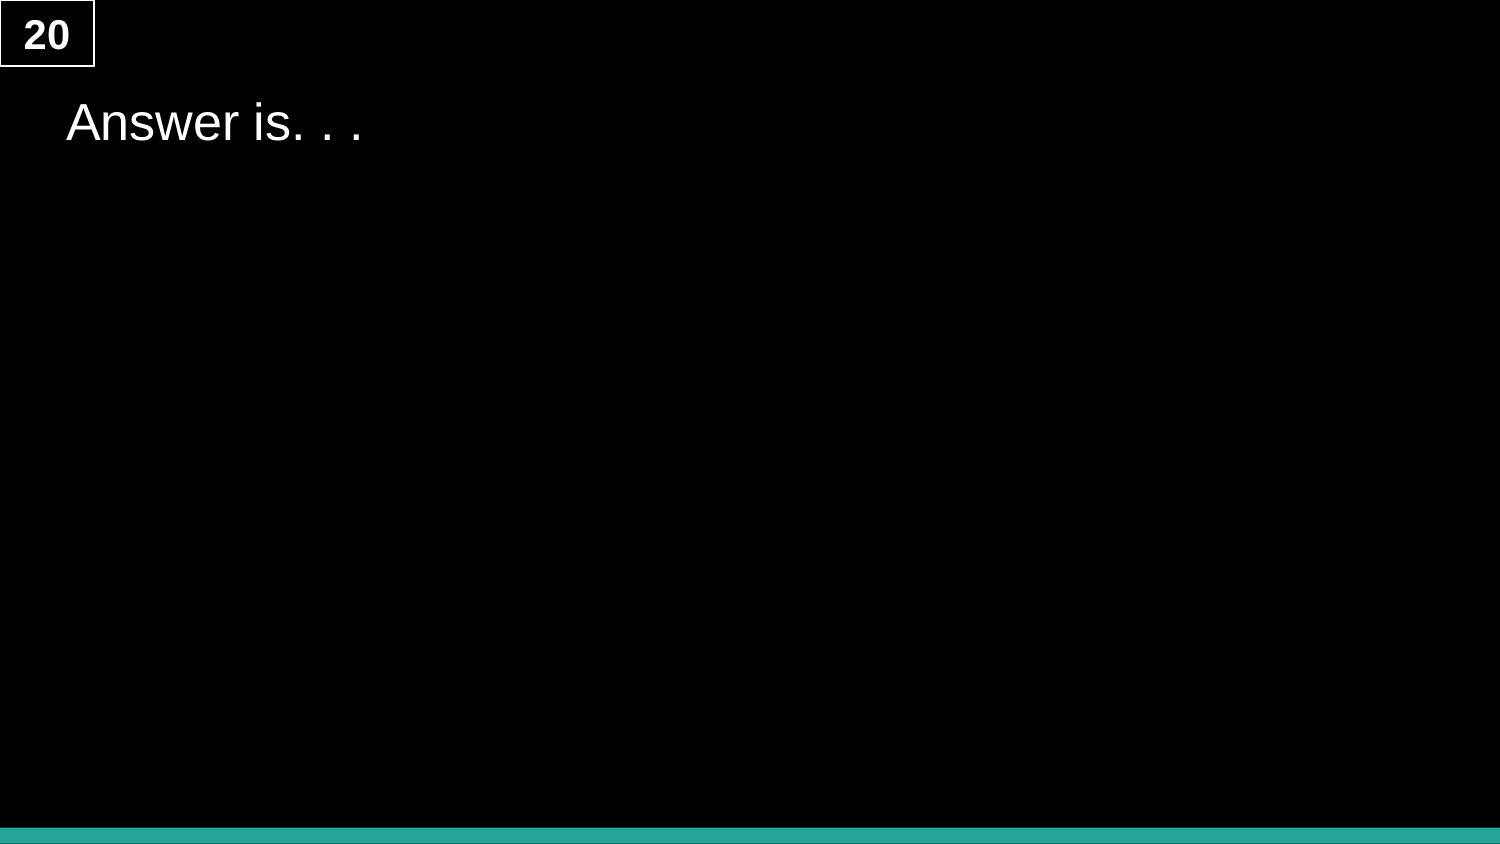

19
20
# Answer is. . .